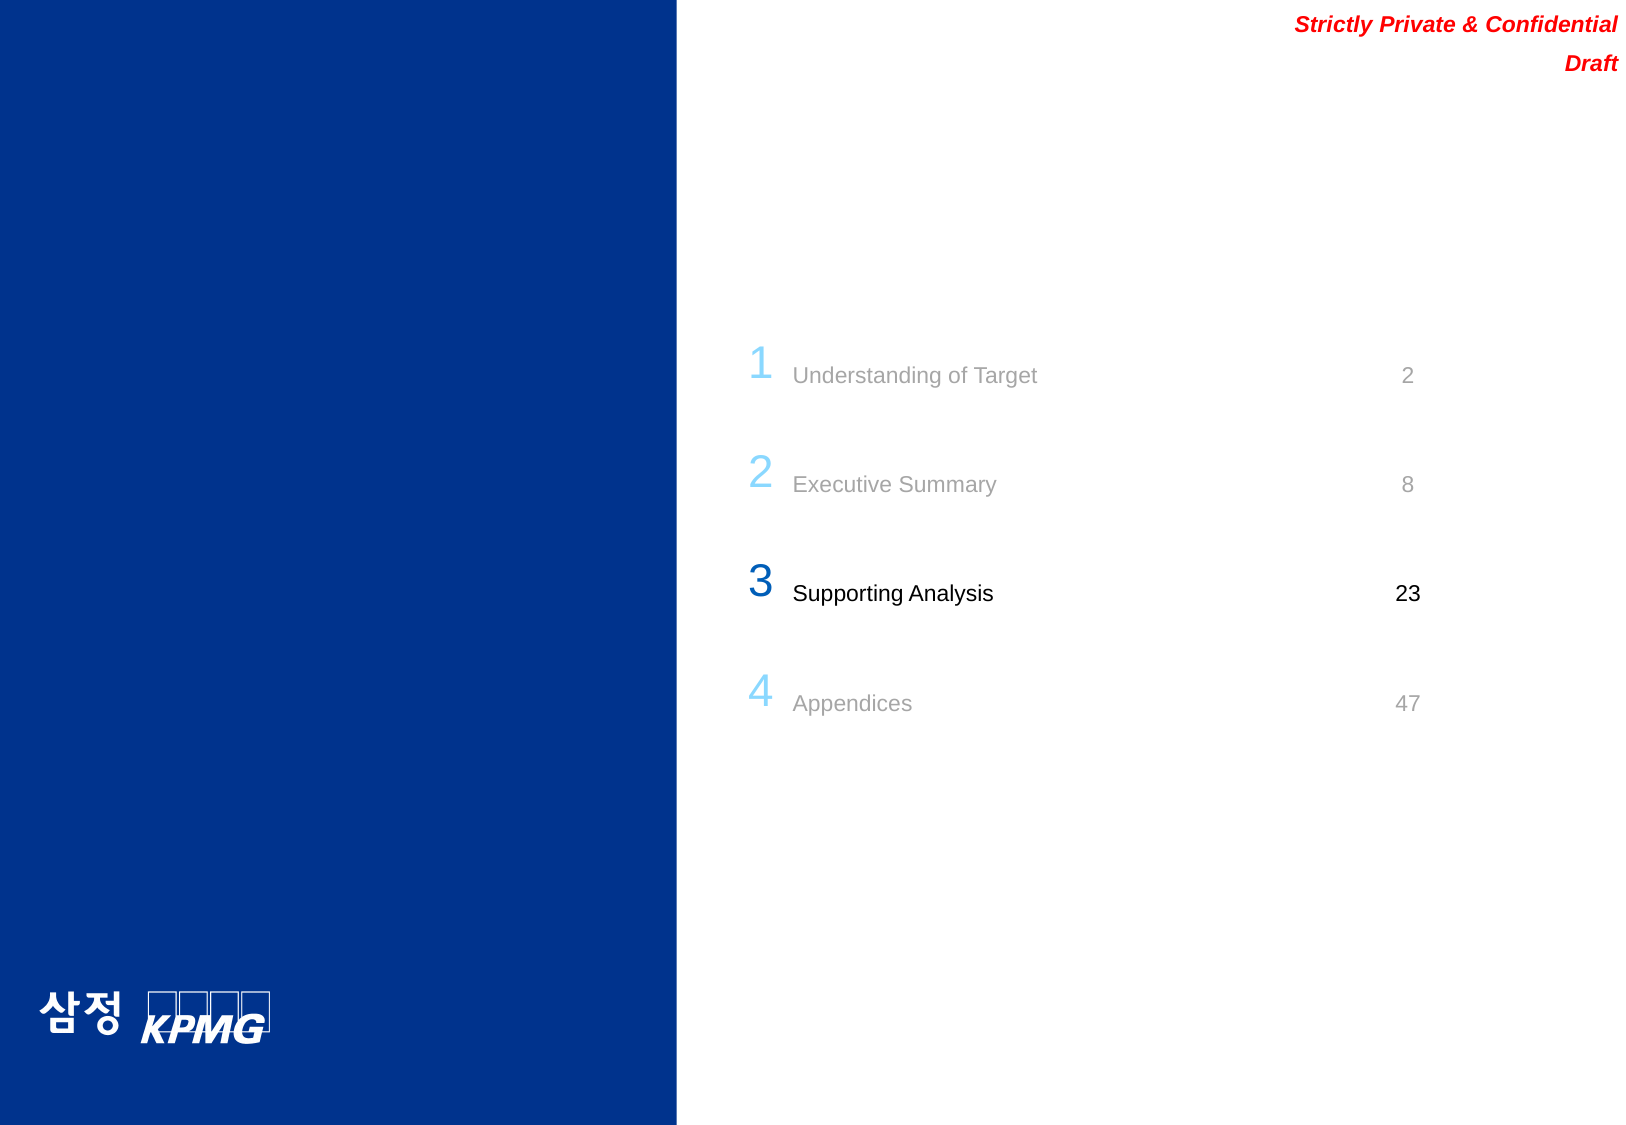

| 1 | Understanding of Target | 2 |
| --- | --- | --- |
| 2 | Executive Summary | 8 |
| 3 | Supporting Analysis | 23 |
| 4 | Appendices | 47 |